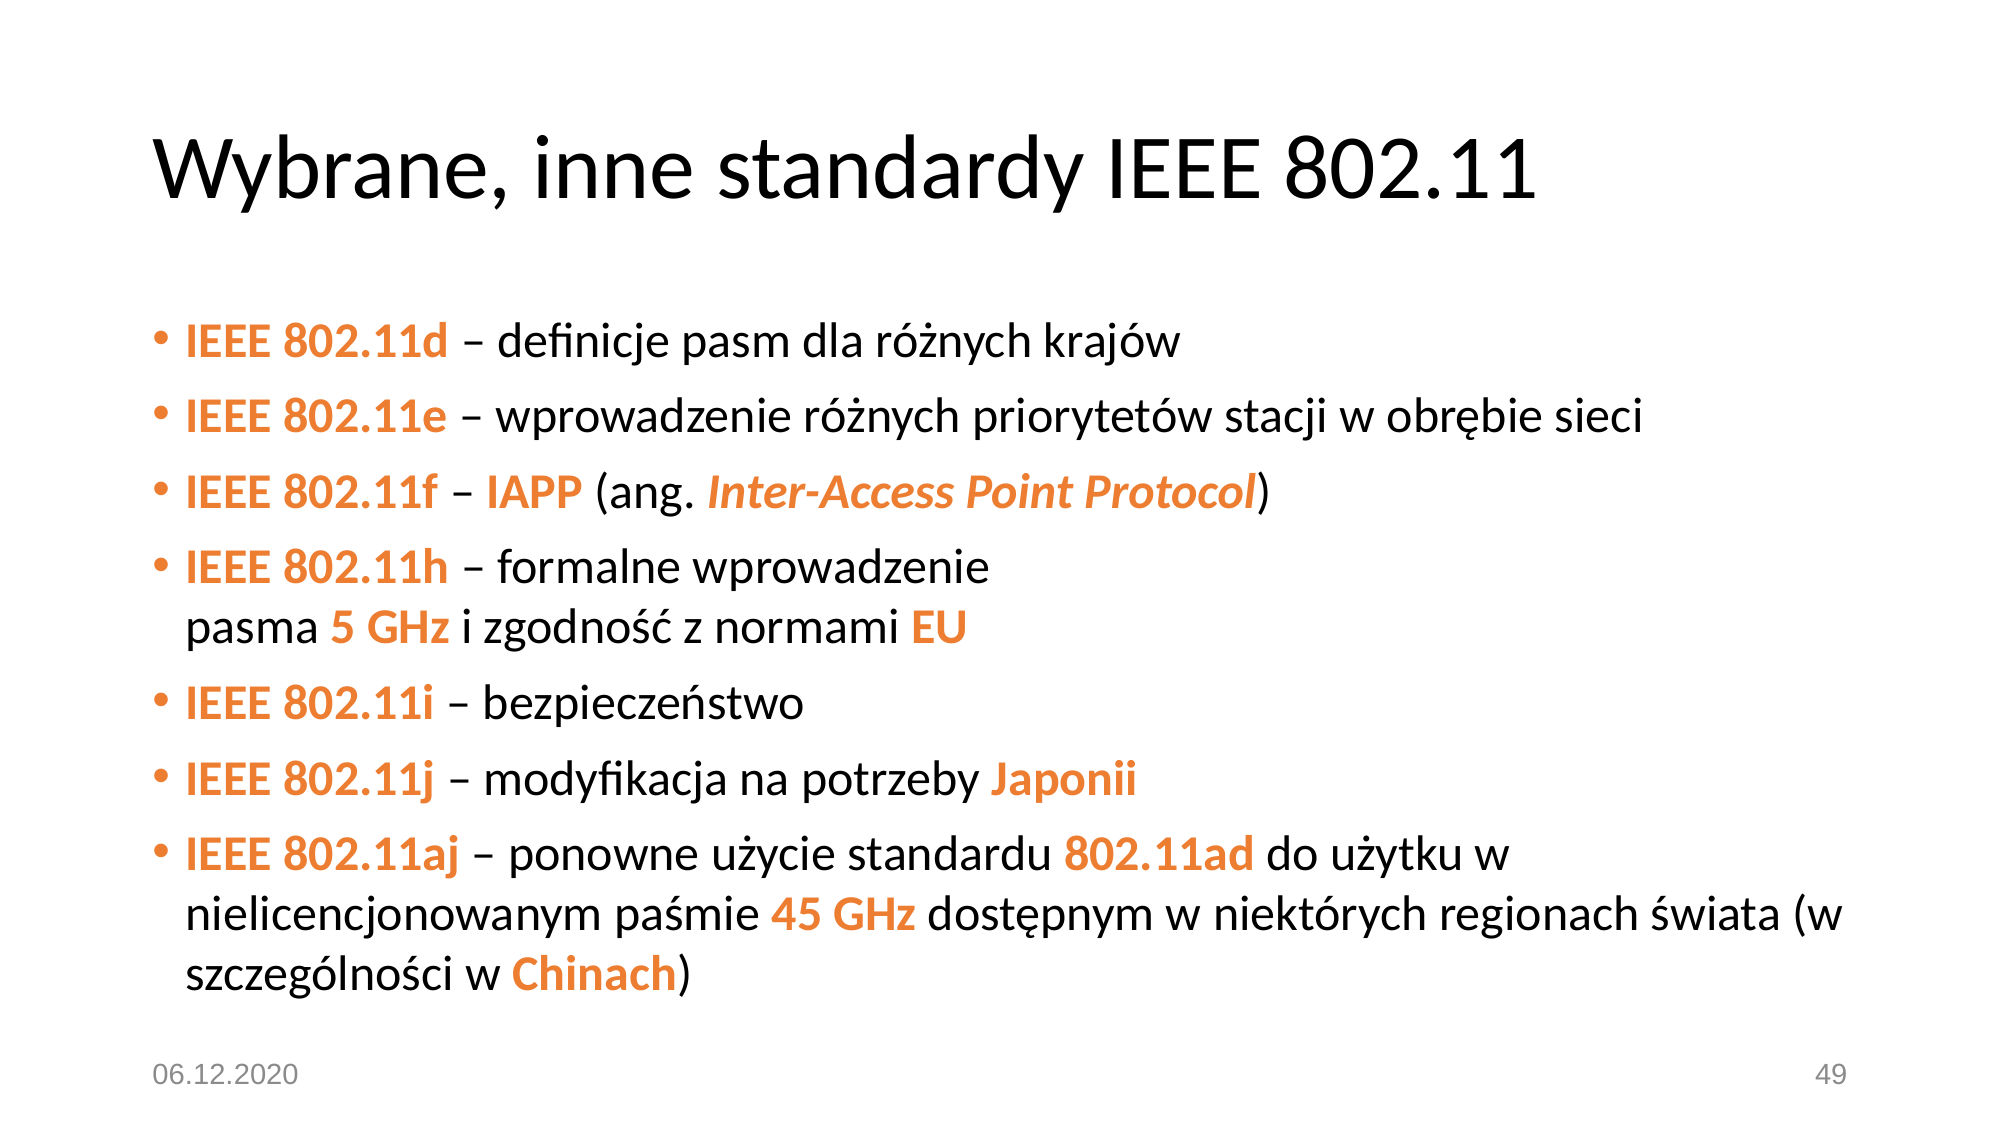

# Wybrane, inne standardy IEEE 802.11
IEEE 802.11d – definicje pasm dla różnych krajów
IEEE 802.11e – wprowadzenie różnych priorytetów stacji w obrębie sieci
IEEE 802.11f – IAPP (ang. Inter-Access Point Protocol)
IEEE 802.11h – formalne wprowadzenie
pasma 5 GHz i zgodność z normami EU
IEEE 802.11i – bezpieczeństwo
IEEE 802.11j – modyfikacja na potrzeby Japonii
IEEE 802.11aj – ponowne użycie standardu 802.11ad do użytku w nielicencjonowanym paśmie 45 GHz dostępnym w niektórych regionach świata (w szczególności w Chinach)
06.12.2020
49